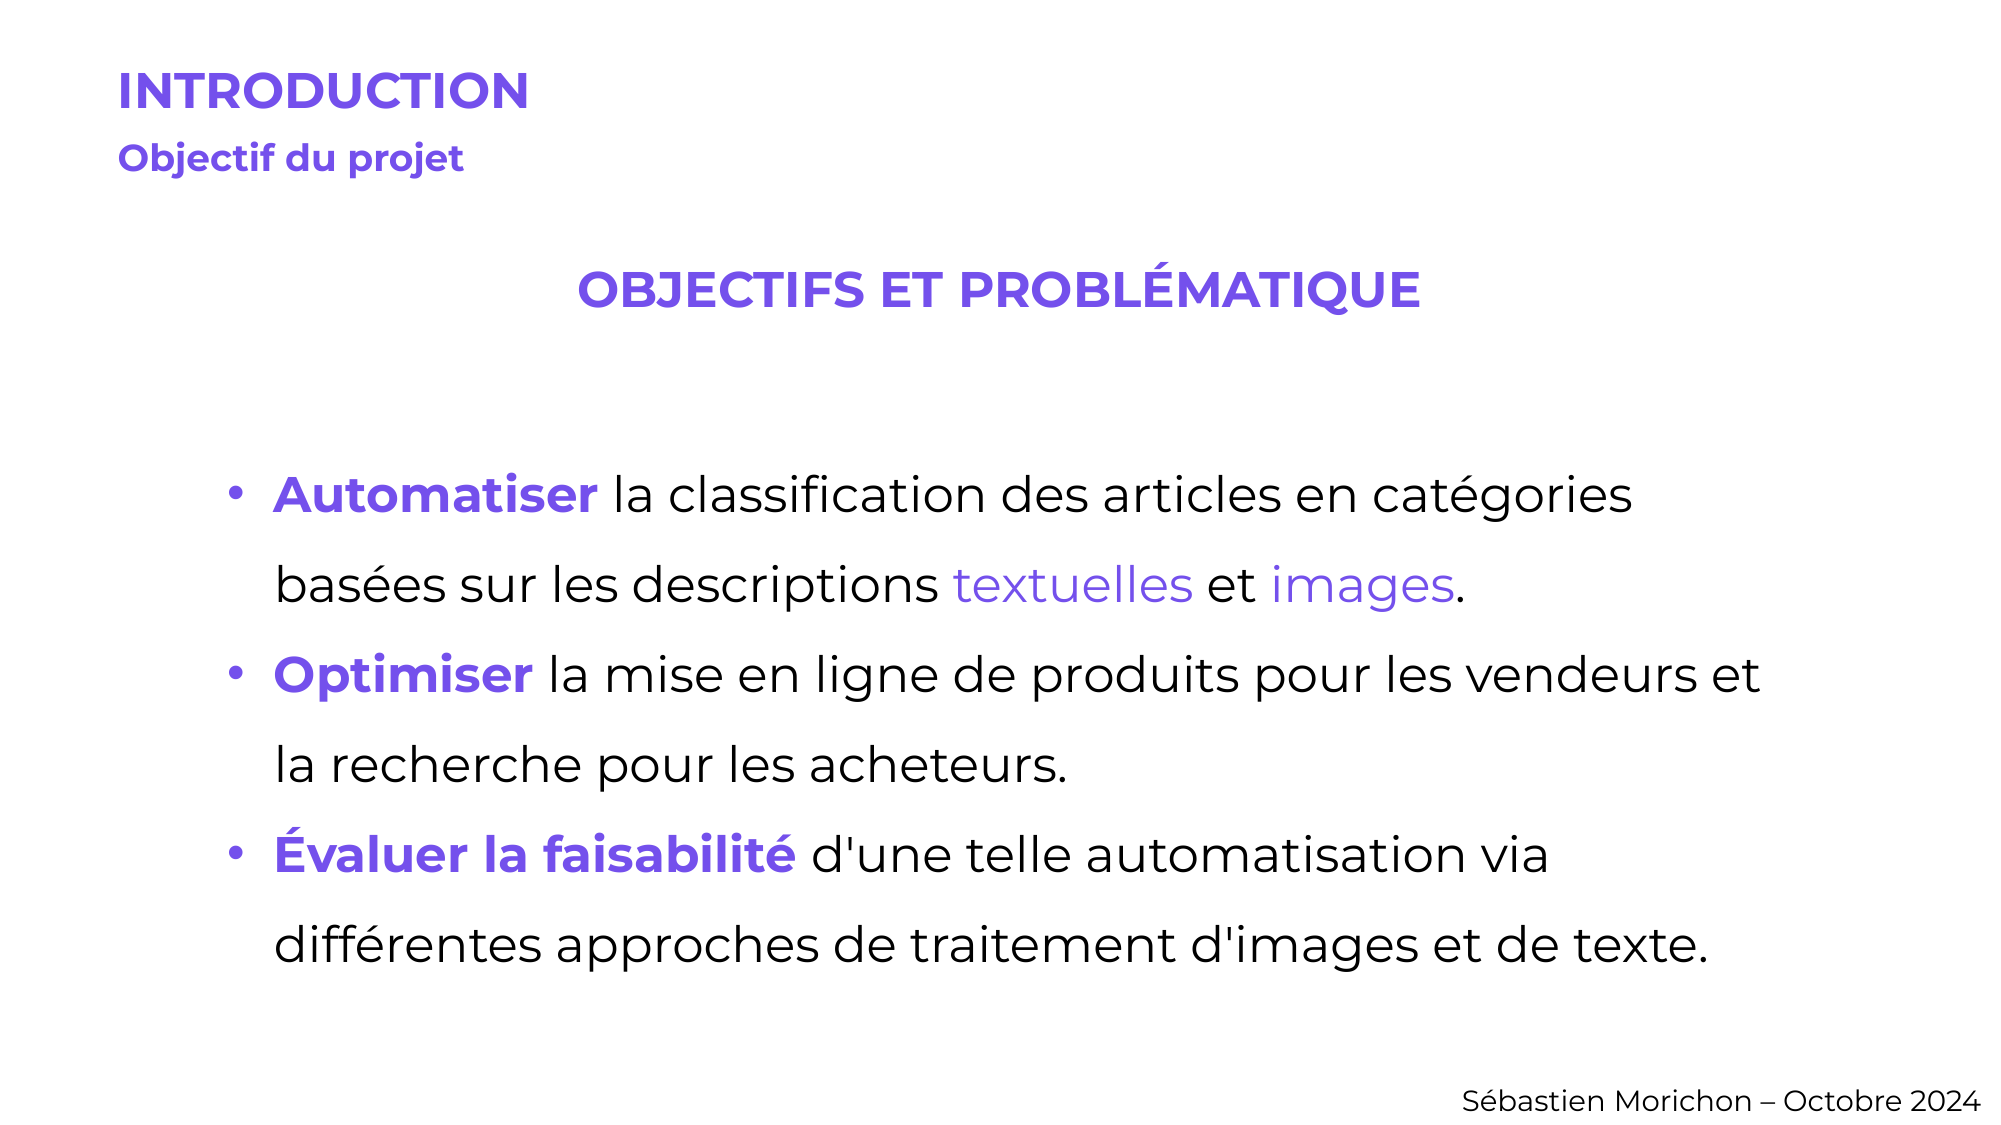

INTRODUCTION
Objectif du projet
OBJECTIFS ET PROBLÉMATIQUE
Automatiser la classification des articles en catégories basées sur les descriptions textuelles et images.
Optimiser la mise en ligne de produits pour les vendeurs et la recherche pour les acheteurs.
Évaluer la faisabilité d'une telle automatisation via différentes approches de traitement d'images et de texte.
Sébastien Morichon – Octobre 2024